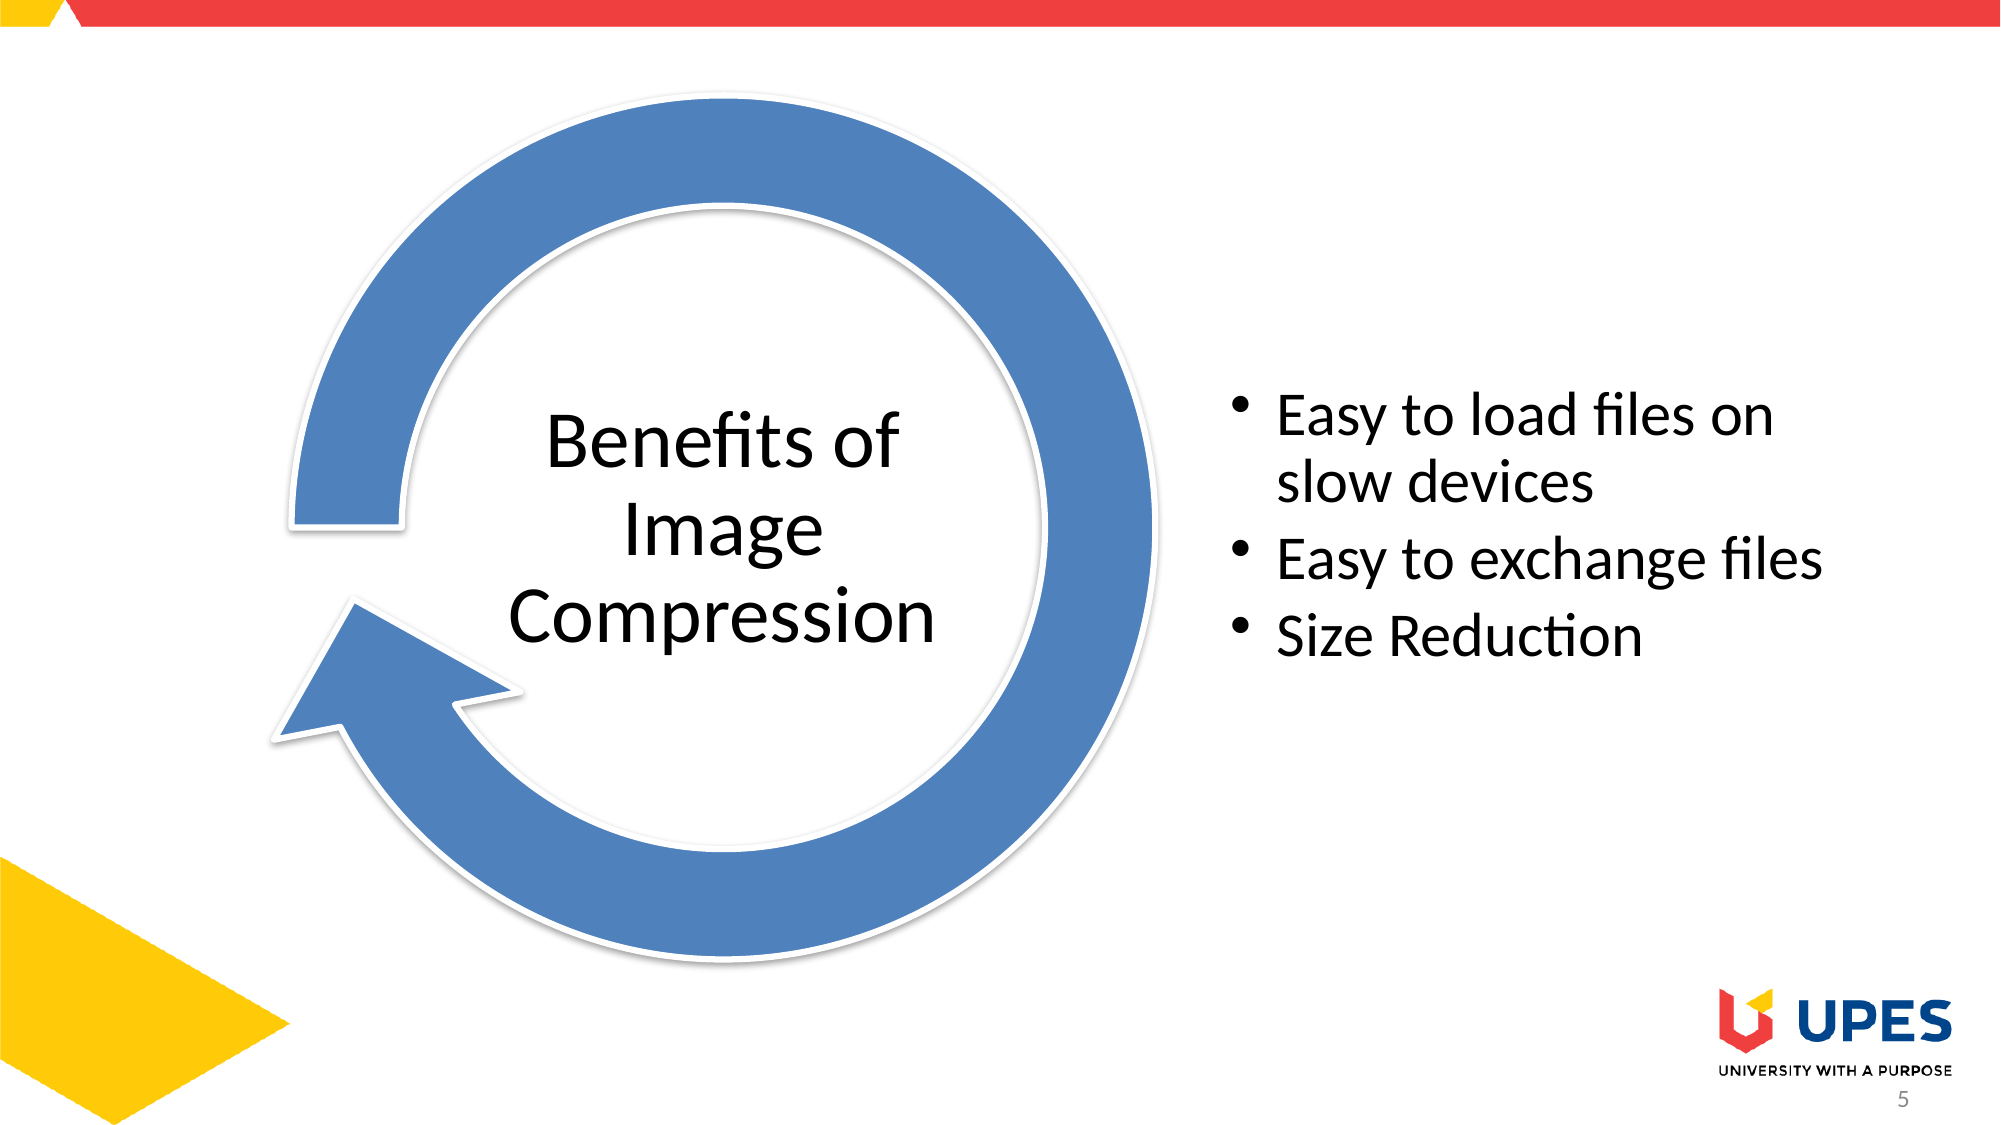

Easy to load files on slow devices
Easy to exchange files
Size Reduction
Benefits of Image Compression